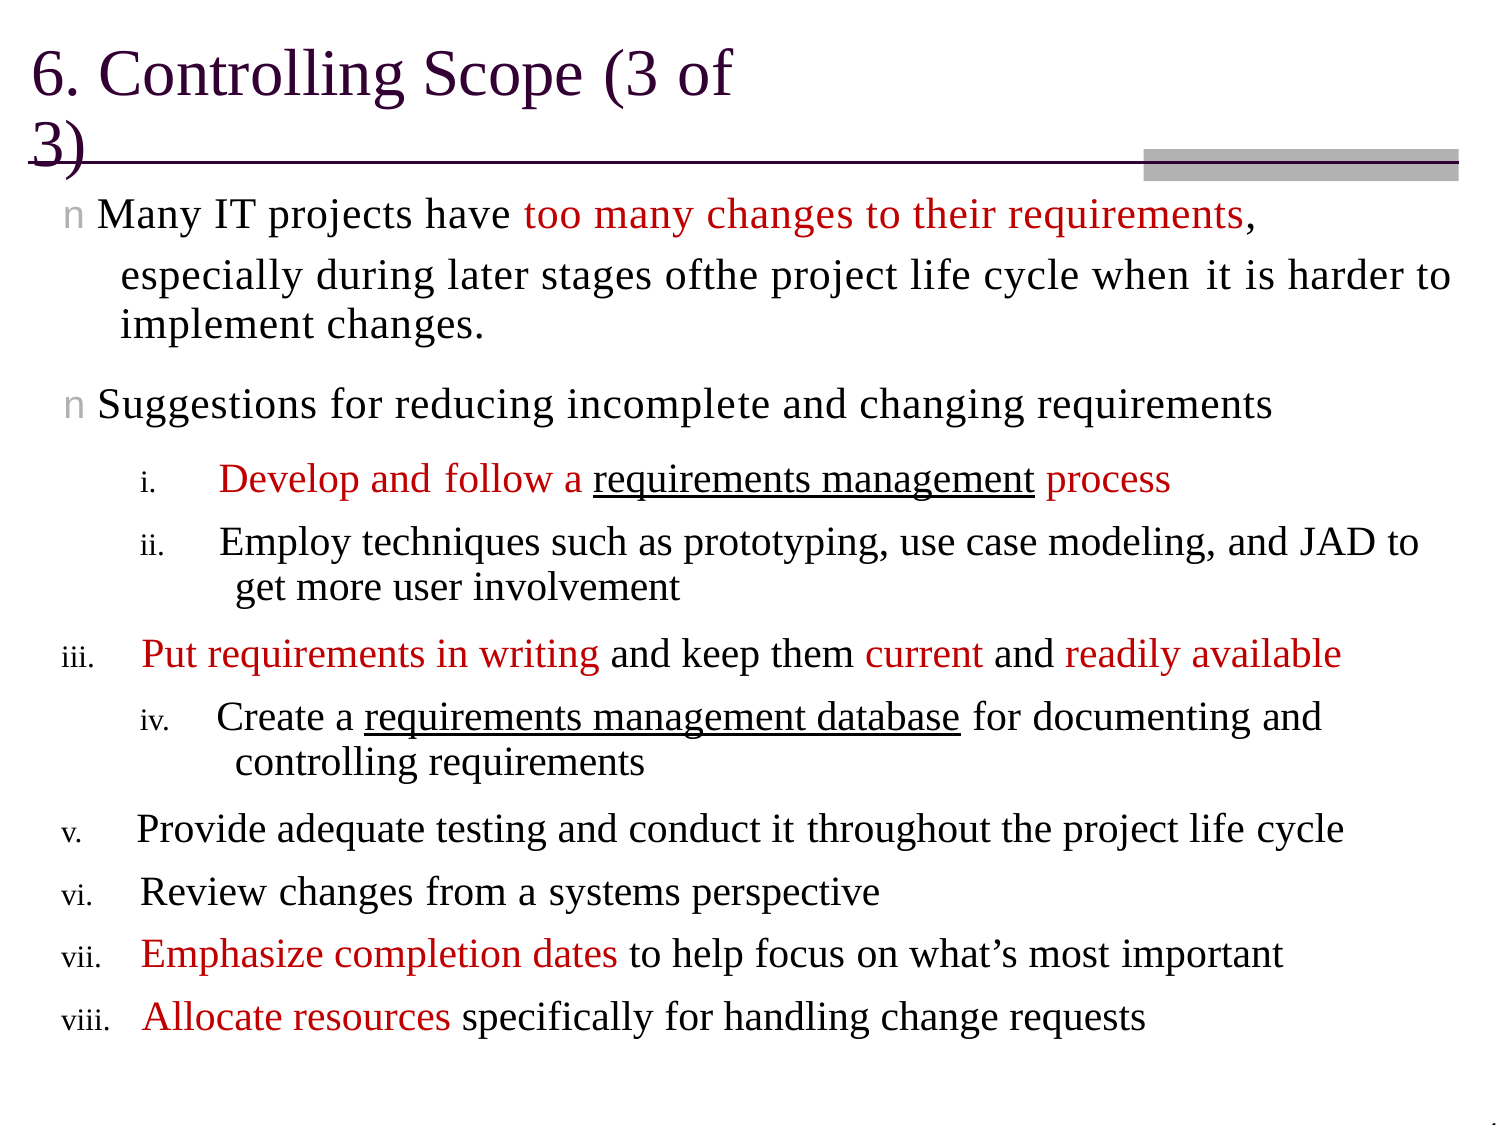

6. Controlling Scope (3 of 3)

n Many IT projects have too many changes to their requirements,
especially during later stages ofthe project life cycle when it is harder to      implement changes.
n Suggestions for reducing incomplete and changing requirements
i.        Develop and follow a requirements management process
ii.       Employ techniques such as prototyping, use case modeling, and JAD to          get more user involvement
iii.      Put requirements in writing and keep them current and readily available
iv.      Create a requirements management database for documenting and                   controlling requirements
v.       Provide adequate testing and conduct it throughout the project life cycle
vi.      Review changes from a systems perspective
vii.     Emphasize completion dates to help focus on what’s most important
viii.    Allocate resources specifically for handling change requests

42